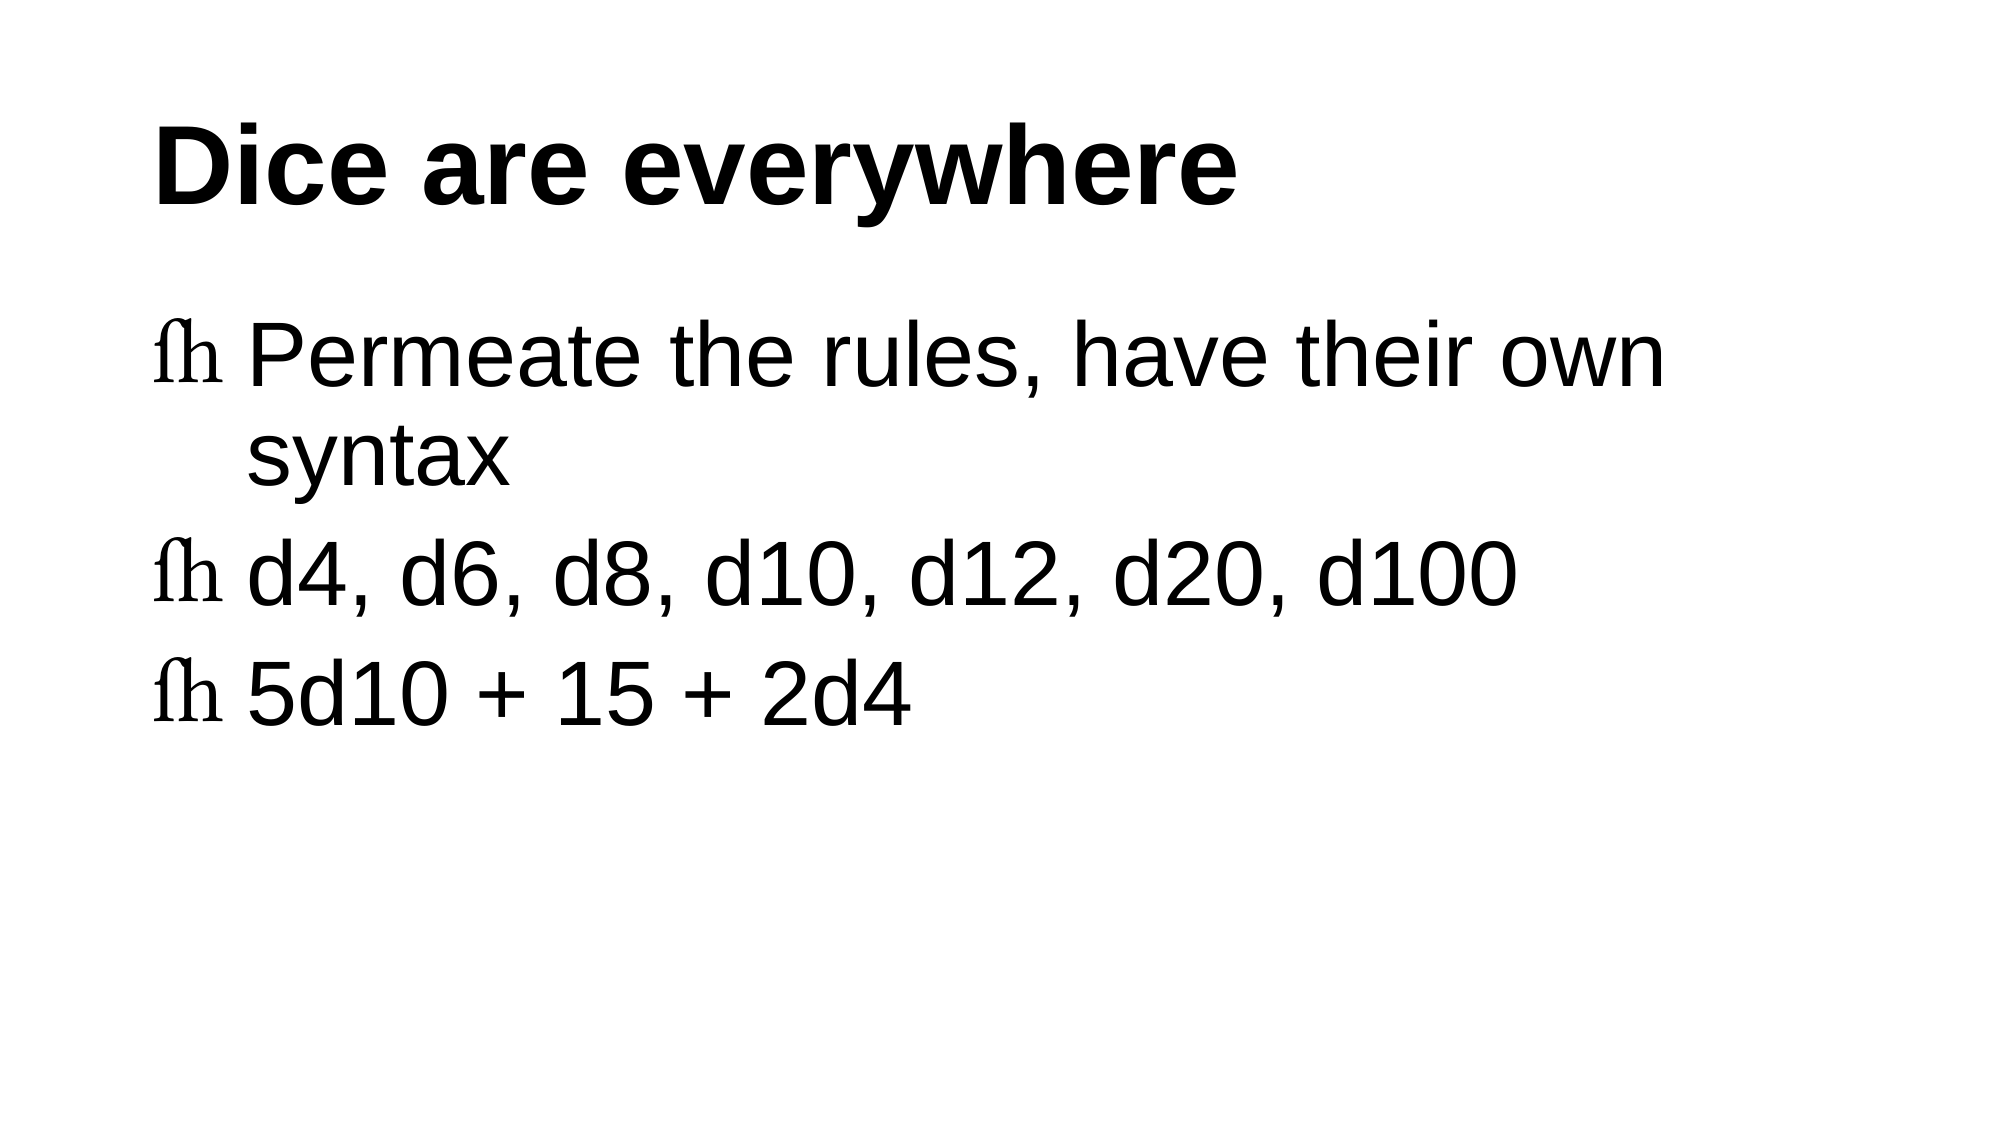

# Dice are everywhere
Permeate the rules, have their own syntax
d4, d6, d8, d10, d12, d20, d100
5d10 + 15 + 2d4